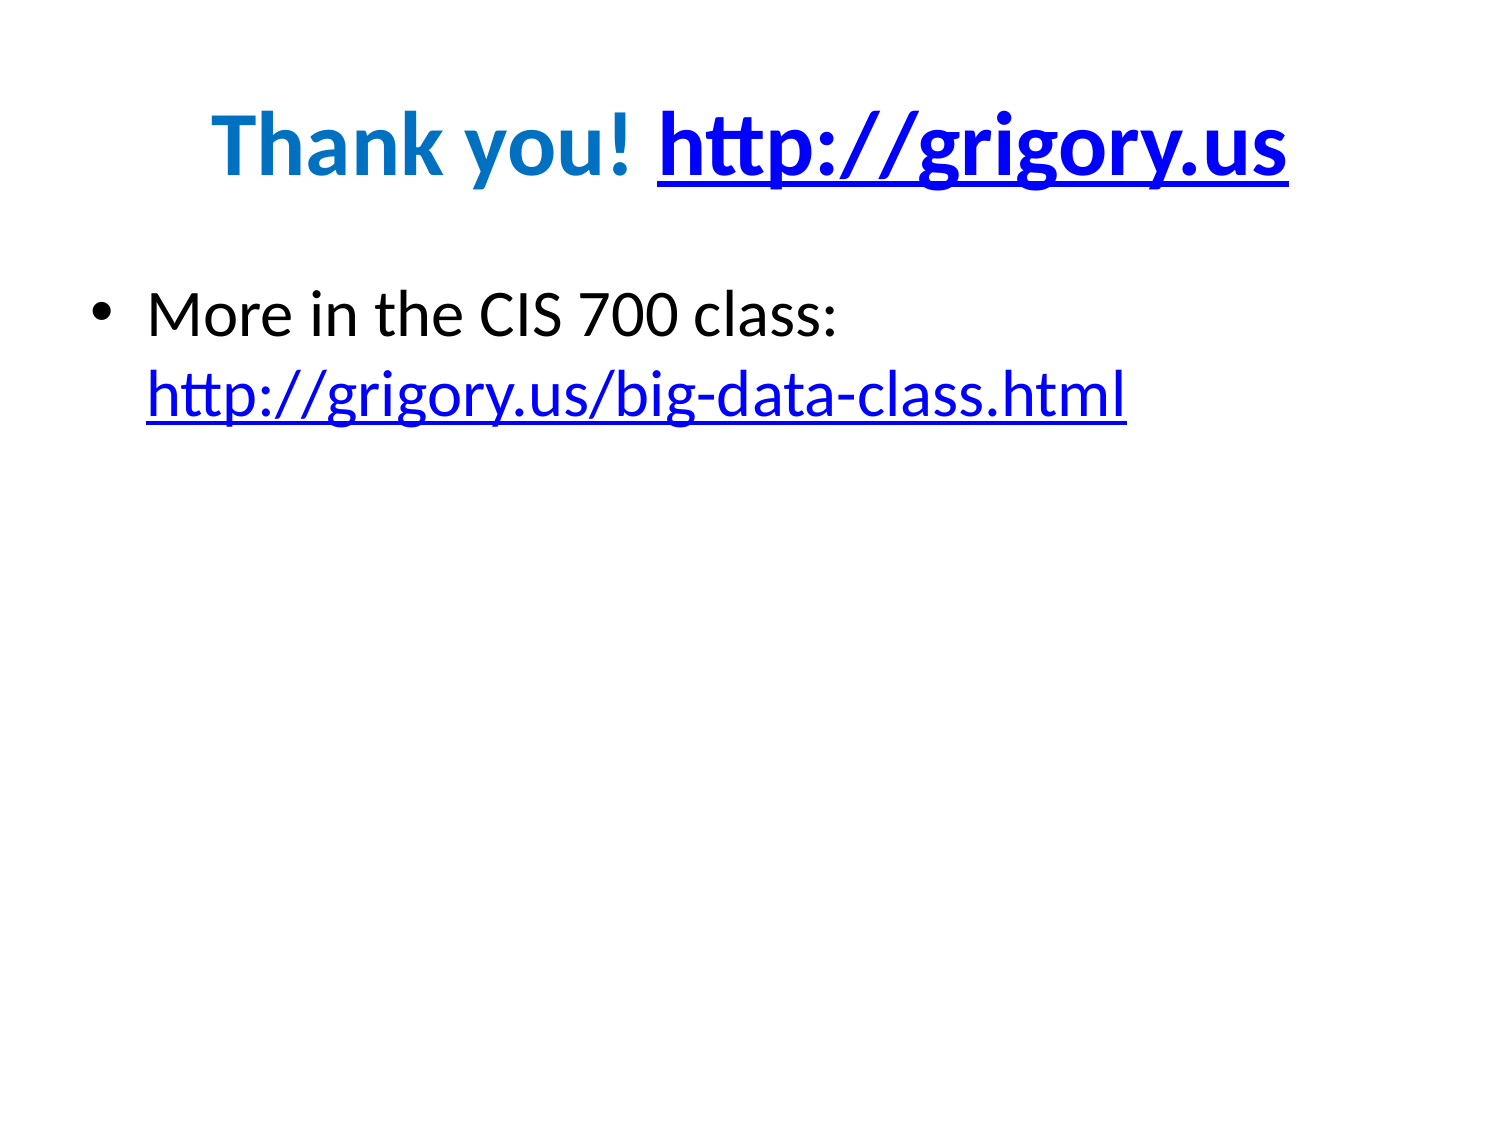

# Thank you! http://grigory.us
More in the CIS 700 class: http://grigory.us/big-data-class.html